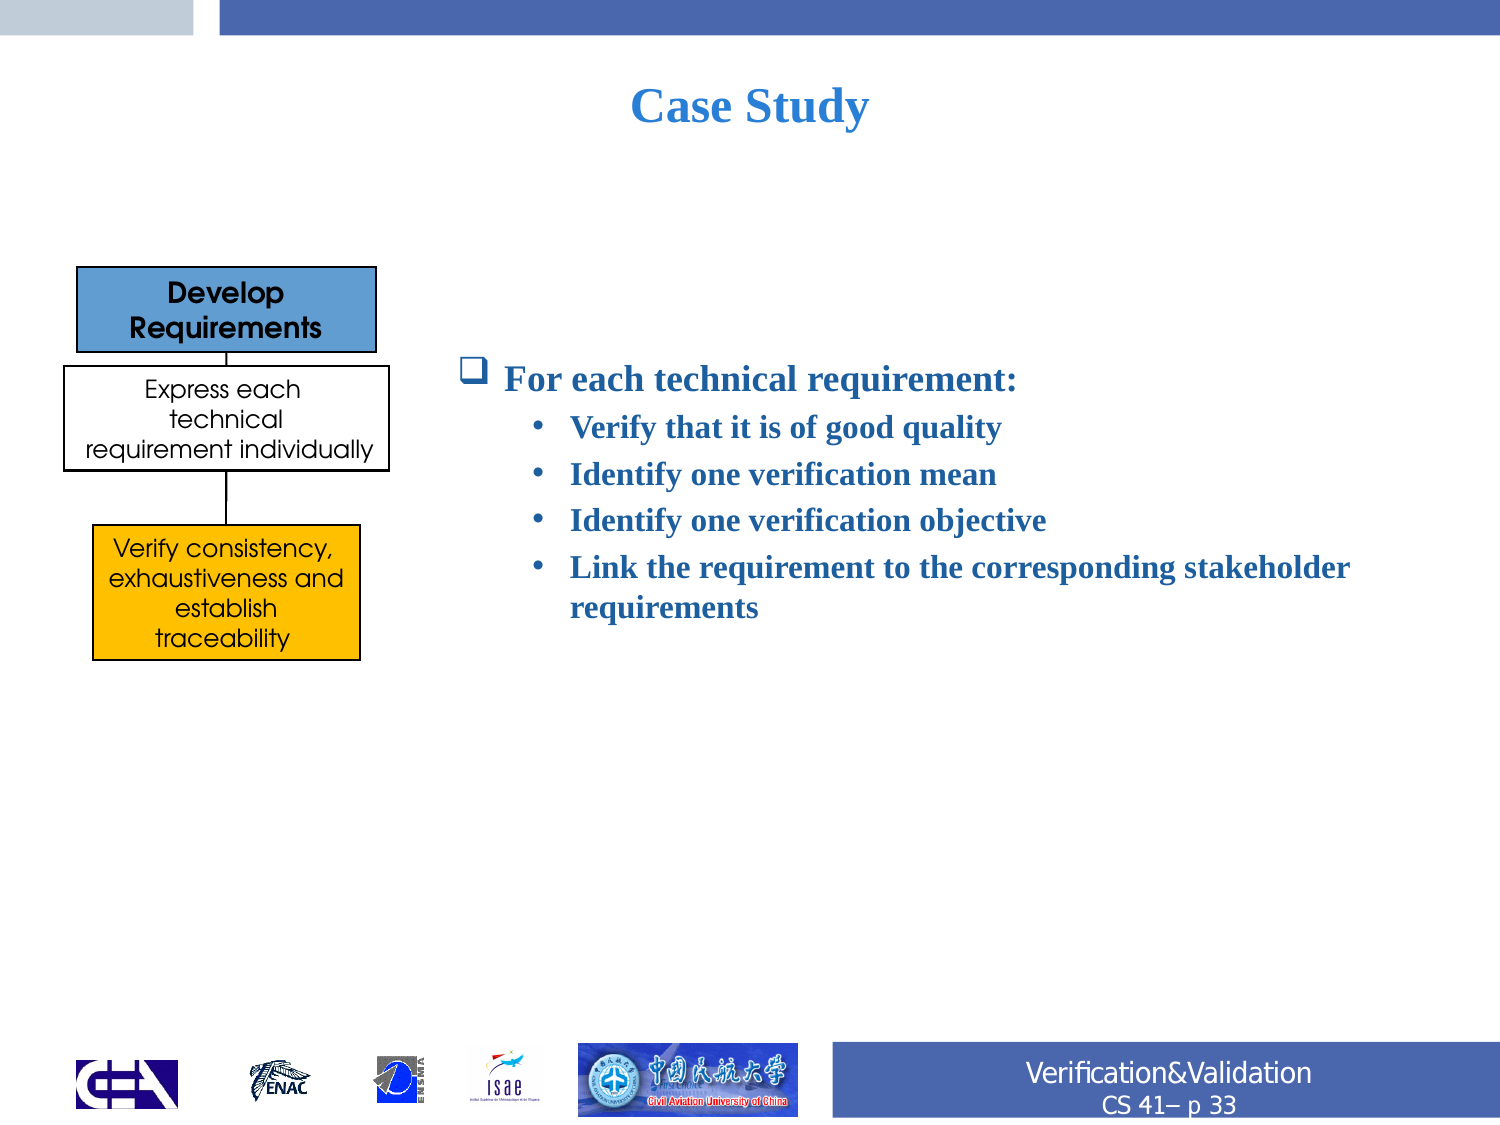

# Case Study

For each technical requirement:
Verify that it is of good quality
Identify one verification mean
Identify one verification objective
Link the requirement to the corresponding stakeholder requirements

Develop Requirements
Express each
technical
 requirement individually
Verify consistency,
exhaustiveness and establish traceability